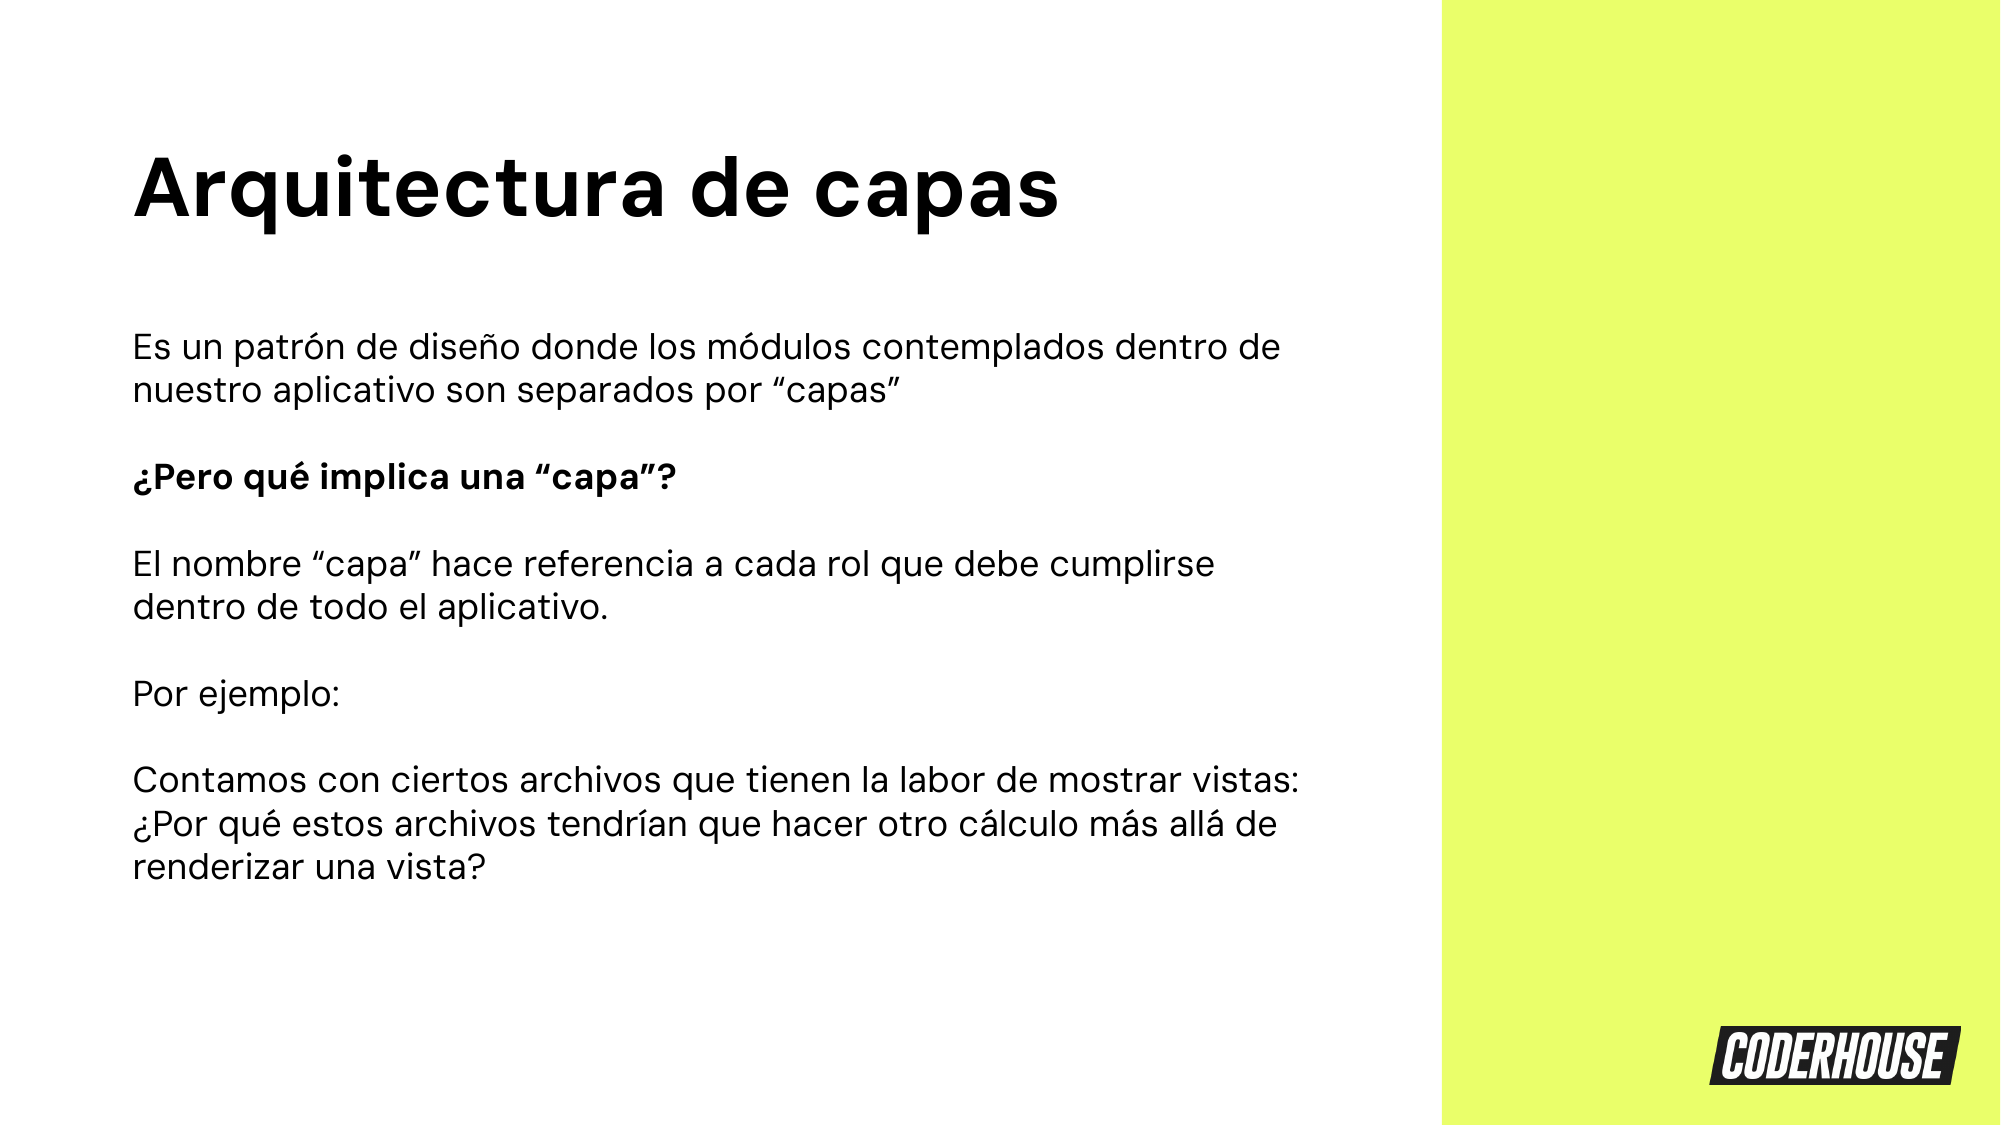

Arquitectura de capas
Es un patrón de diseño donde los módulos contemplados dentro de nuestro aplicativo son separados por “capas”

¿Pero qué implica una “capa”?

El nombre “capa” hace referencia a cada rol que debe cumplirse dentro de todo el aplicativo.

Por ejemplo:

Contamos con ciertos archivos que tienen la labor de mostrar vistas: ¿Por qué estos archivos tendrían que hacer otro cálculo más allá de renderizar una vista?